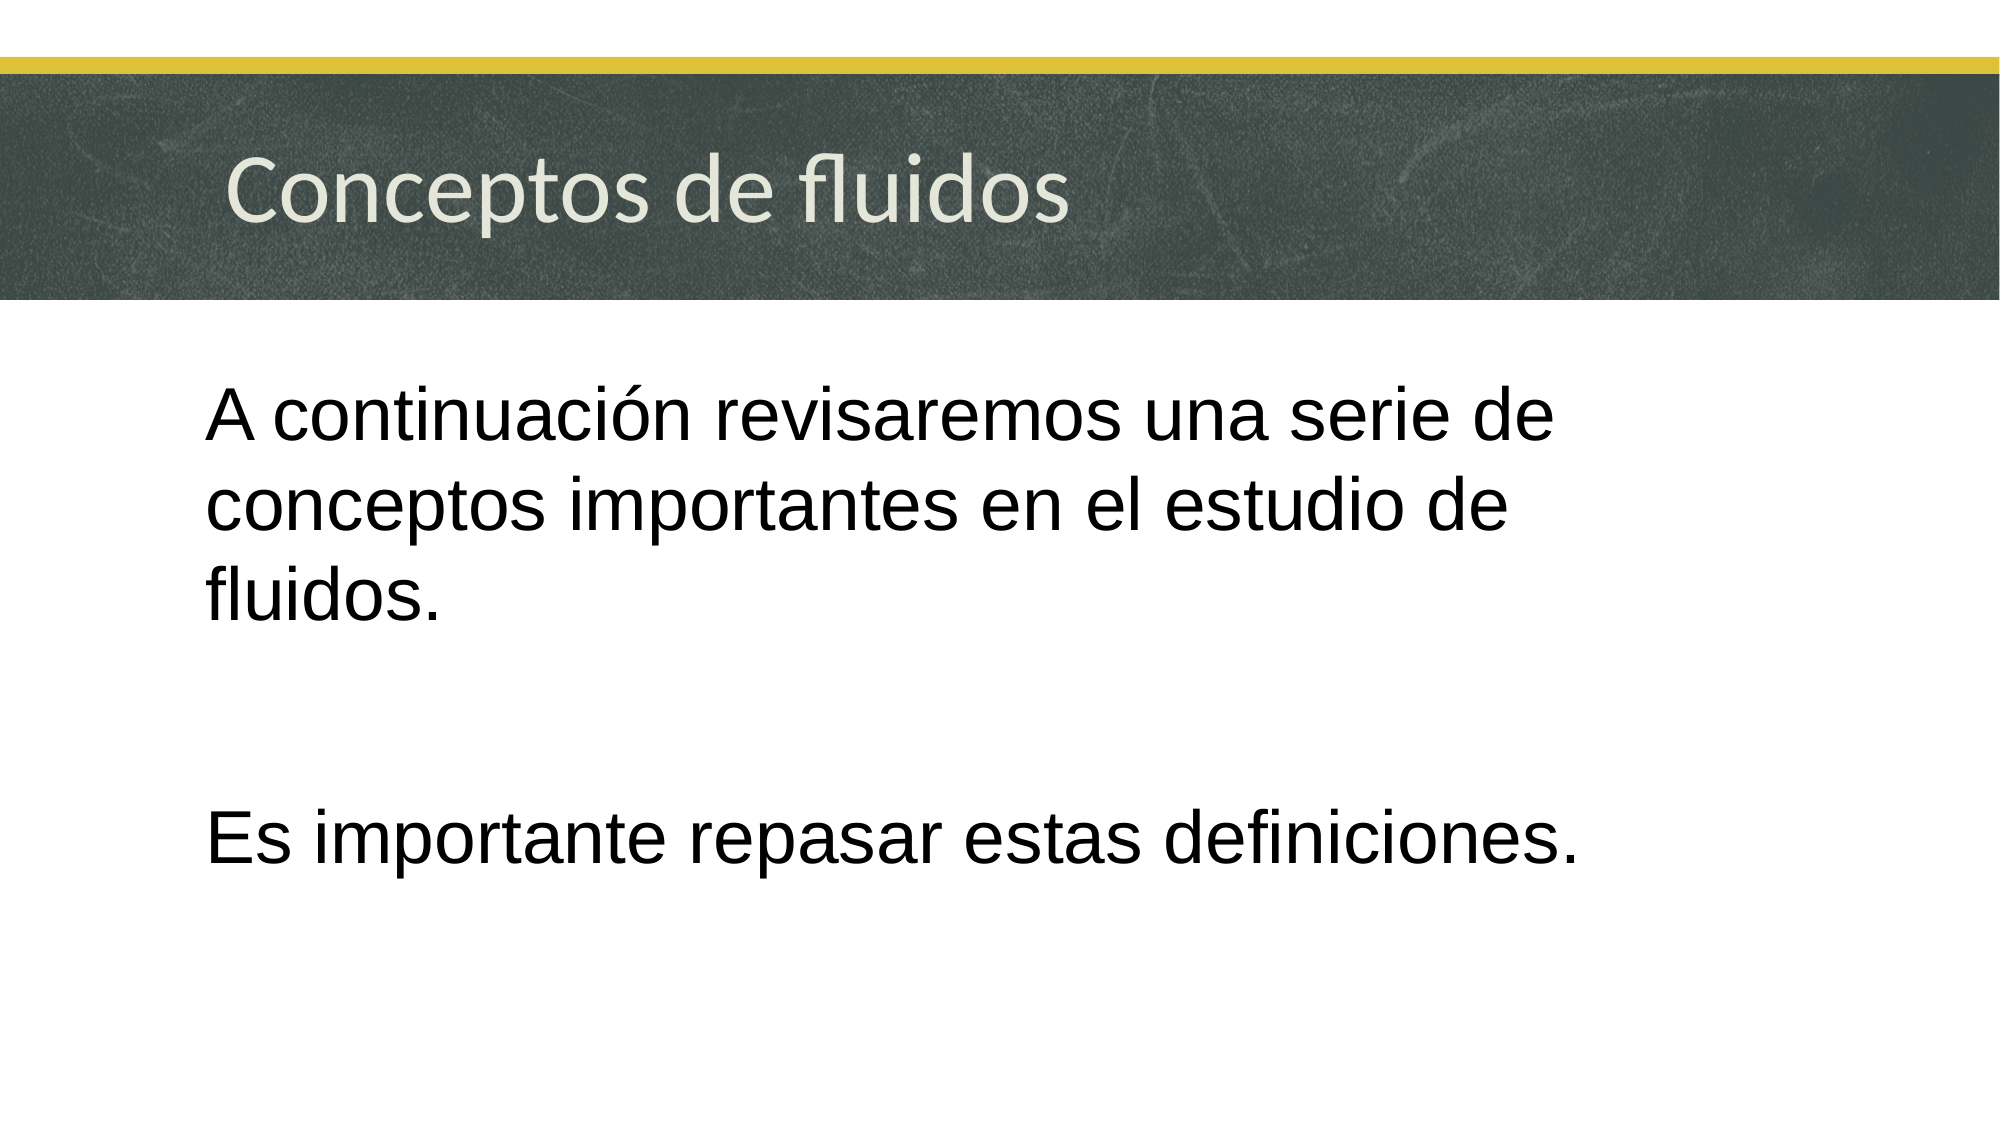

# Conceptos de fluidos
A continuación revisaremos una serie de conceptos importantes en el estudio de fluidos.

Es importante repasar estas definiciones.